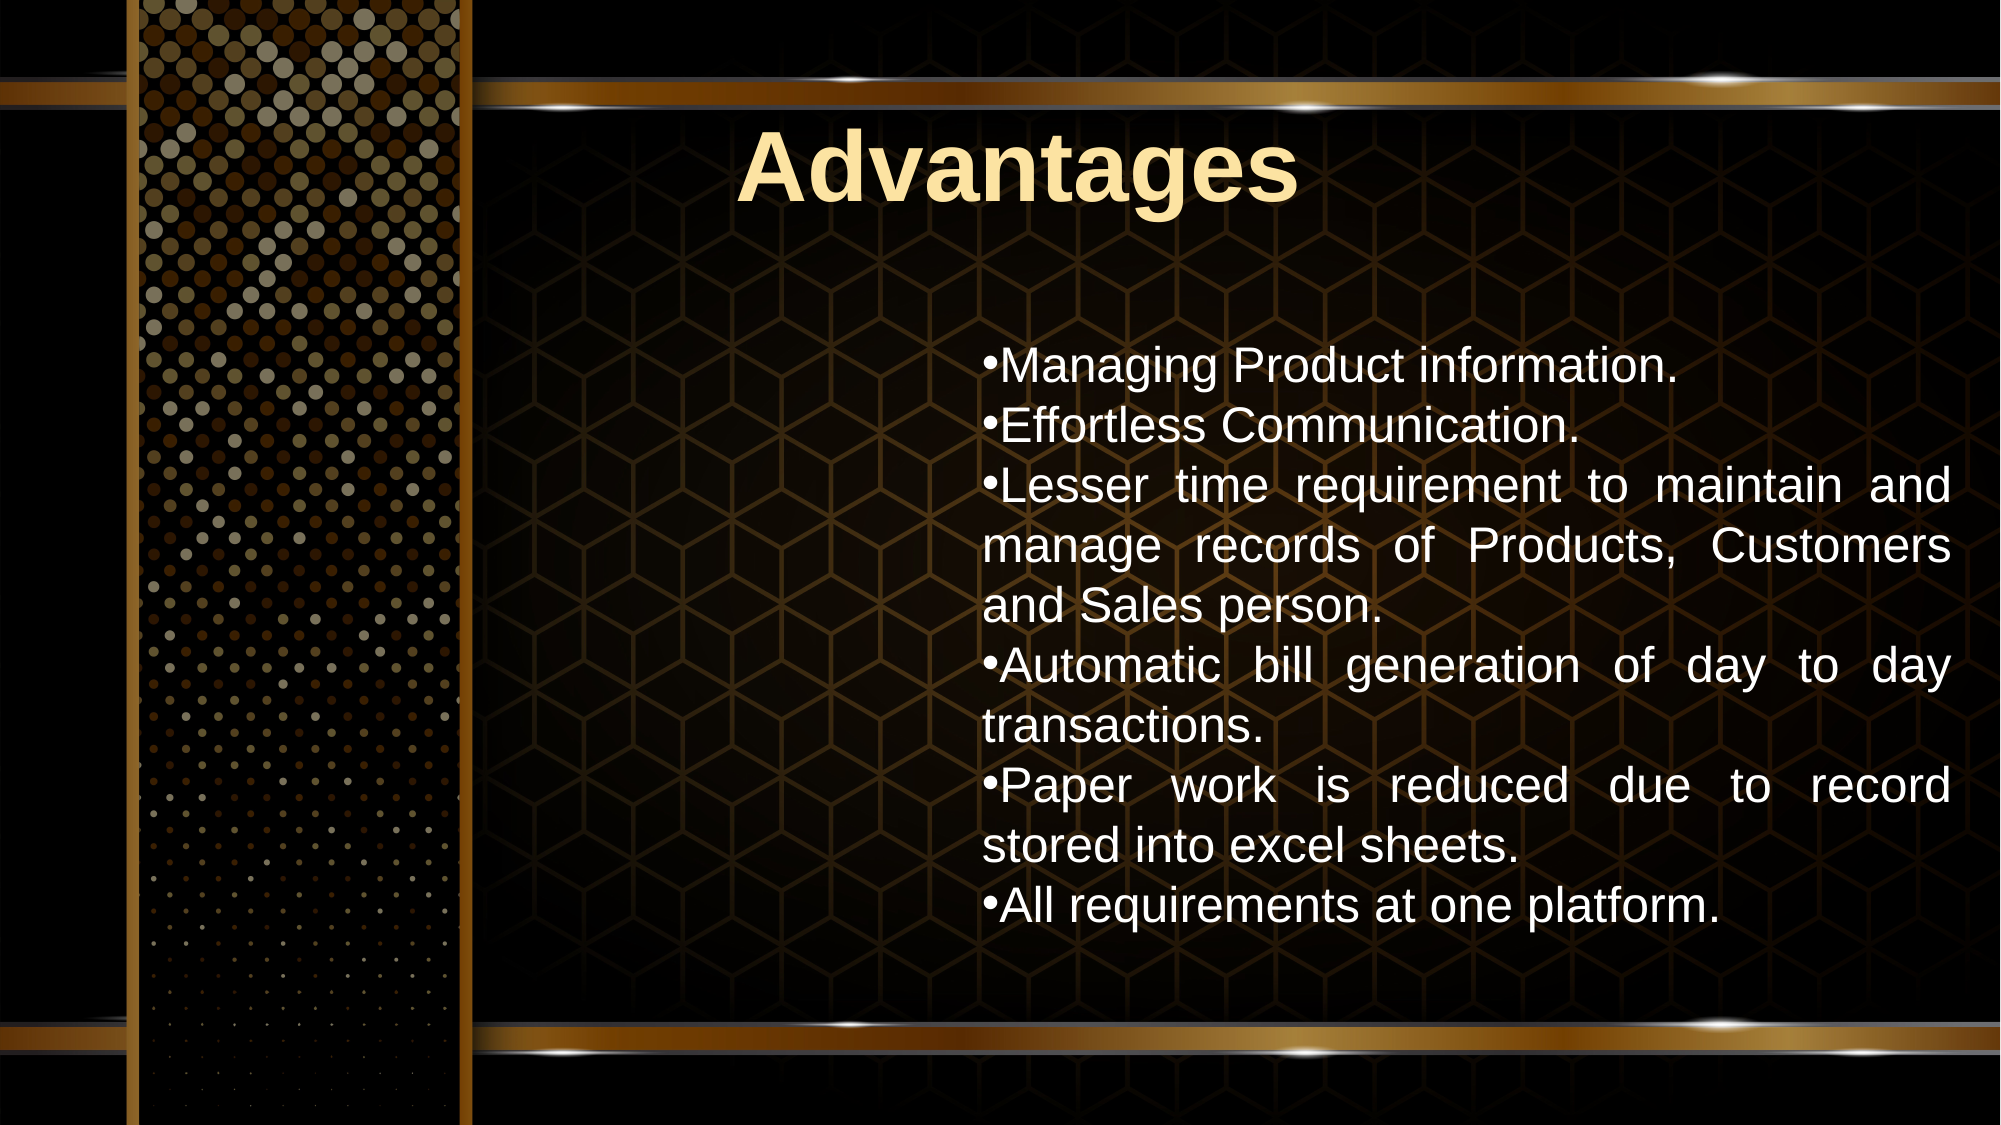

Advantages
Managing Product information.
Effortless Communication.
Lesser time requirement to maintain and manage records of Products, Customers and Sales person.
Automatic bill generation of day to day transactions.
Paper work is reduced due to record stored into excel sheets.
All requirements at one platform.